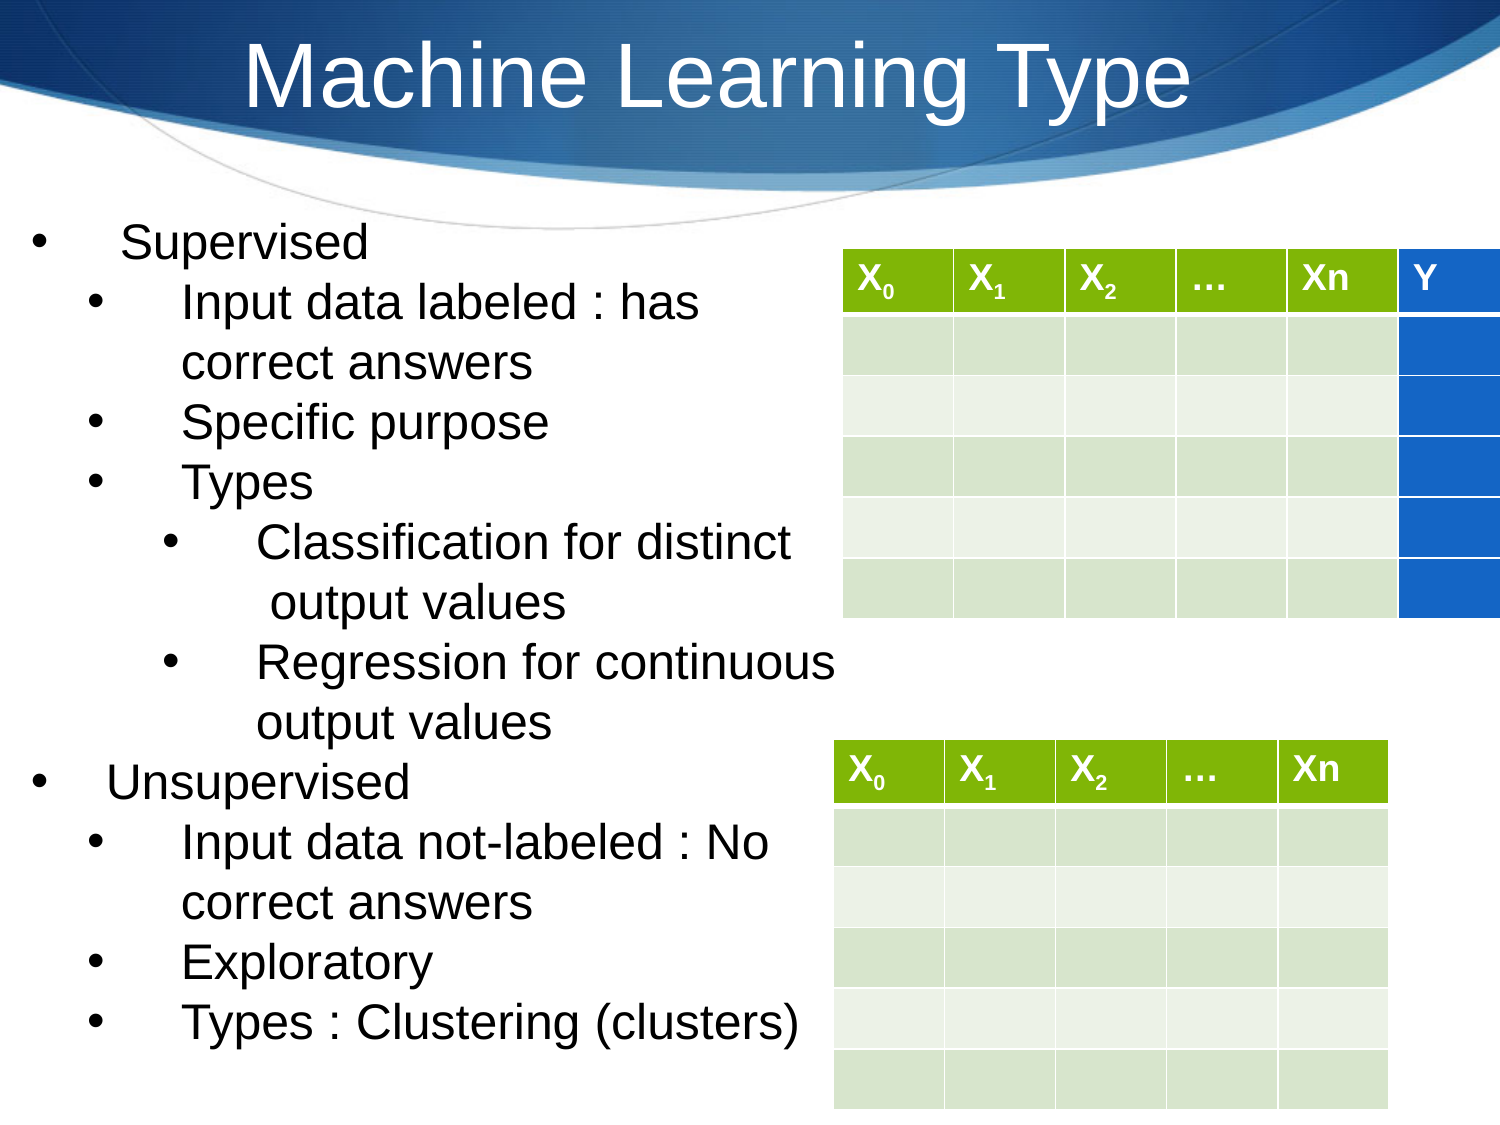

Machine Learning Type
 Supervised
Input data labeled : has correct answers
Specific purpose
Types
Classification for distinct     output values
Regression for continuous output values
Unsupervised
Input data not-labeled : No correct answers
Exploratory
Types : Clustering (clusters)
| X0 | X1 | X2 | … | Xn | Y |
| --- | --- | --- | --- | --- | --- |
|  |  |  |  |  |  |
|  |  |  |  |  |  |
|  |  |  |  |  |  |
|  |  |  |  |  |  |
|  |  |  |  |  |  |
| X0 | X1 | X2 | … | Xn |
| --- | --- | --- | --- | --- |
|  |  |  |  |  |
|  |  |  |  |  |
|  |  |  |  |  |
|  |  |  |  |  |
|  |  |  |  |  |